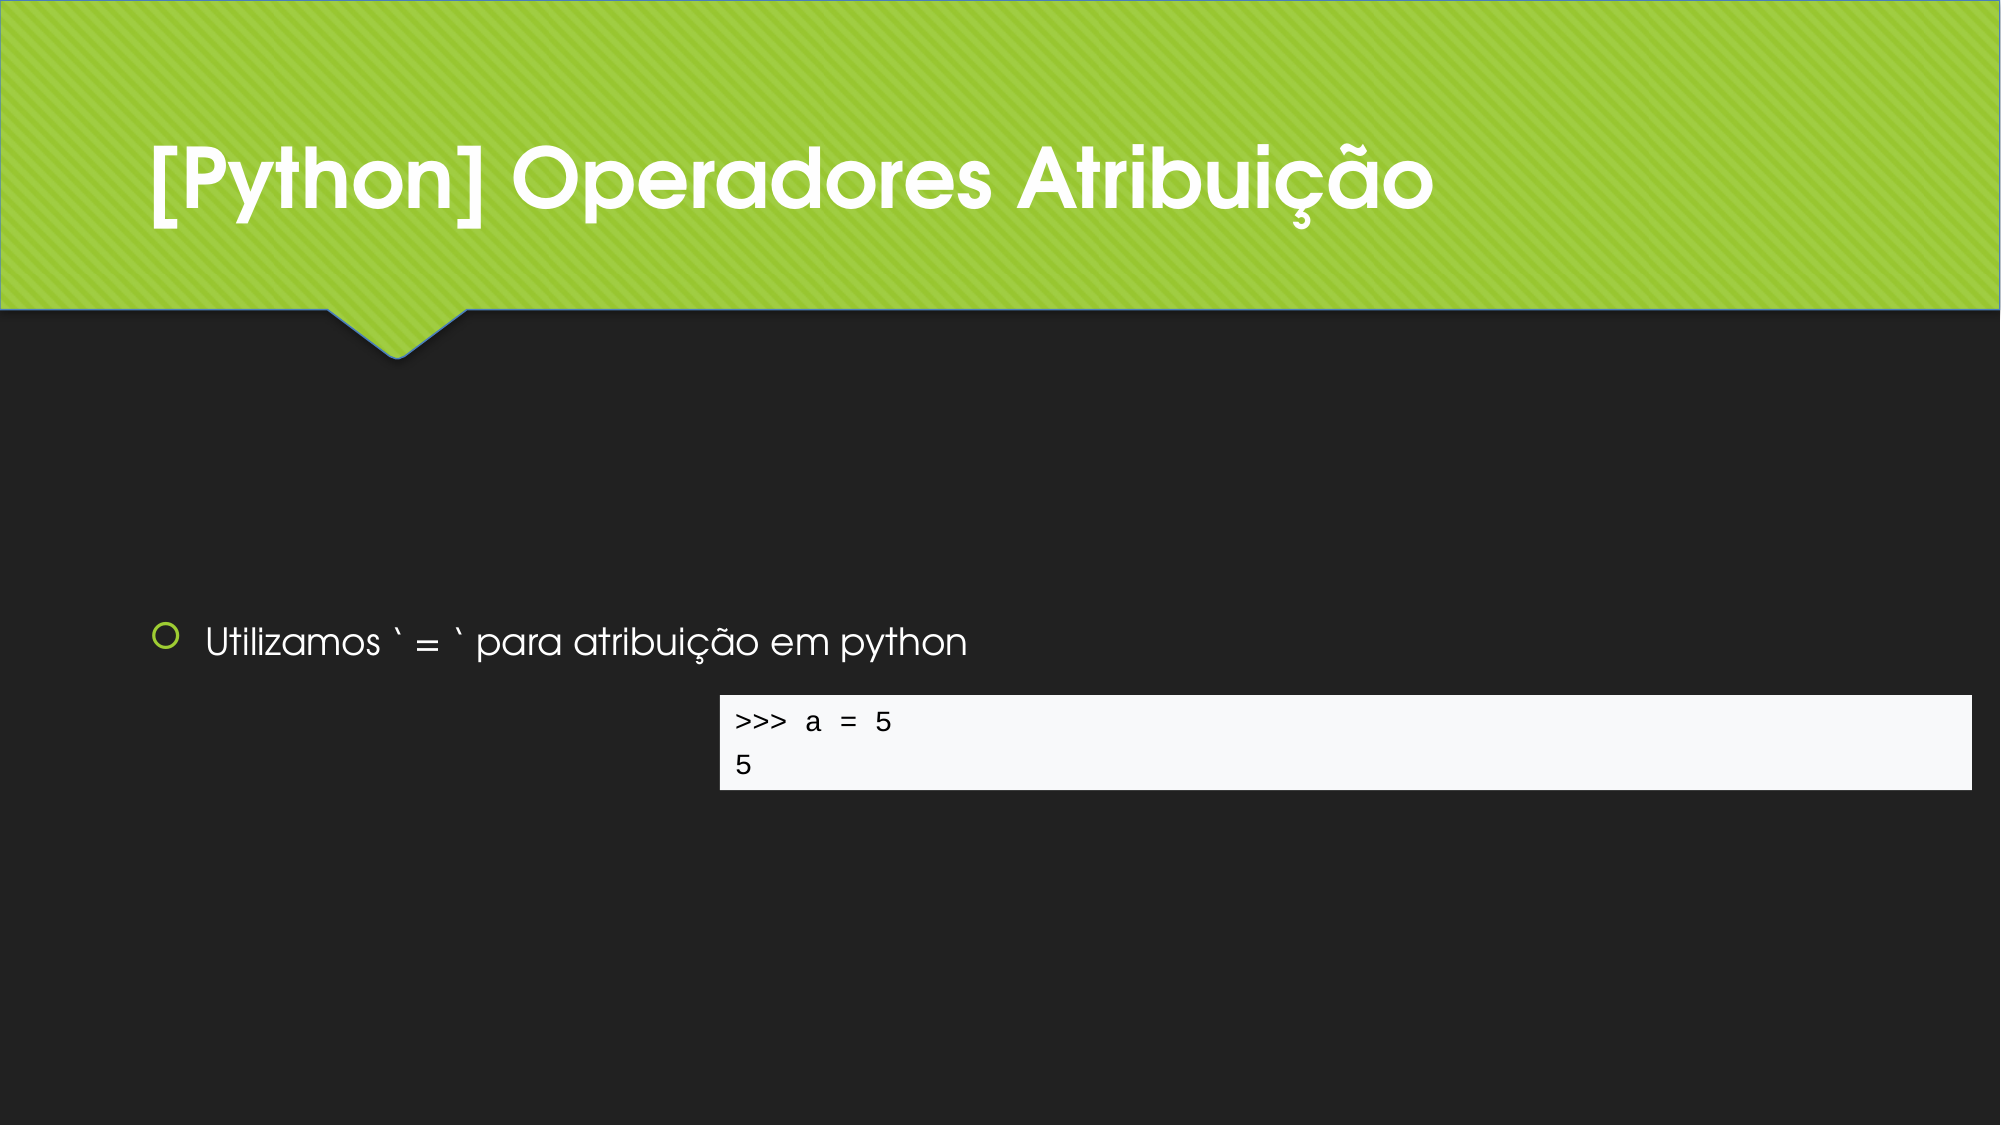

[Python] Operadores Atribuição
Utilizamos ‘ = ‘ para atribuição em python

>>> a = 5
5